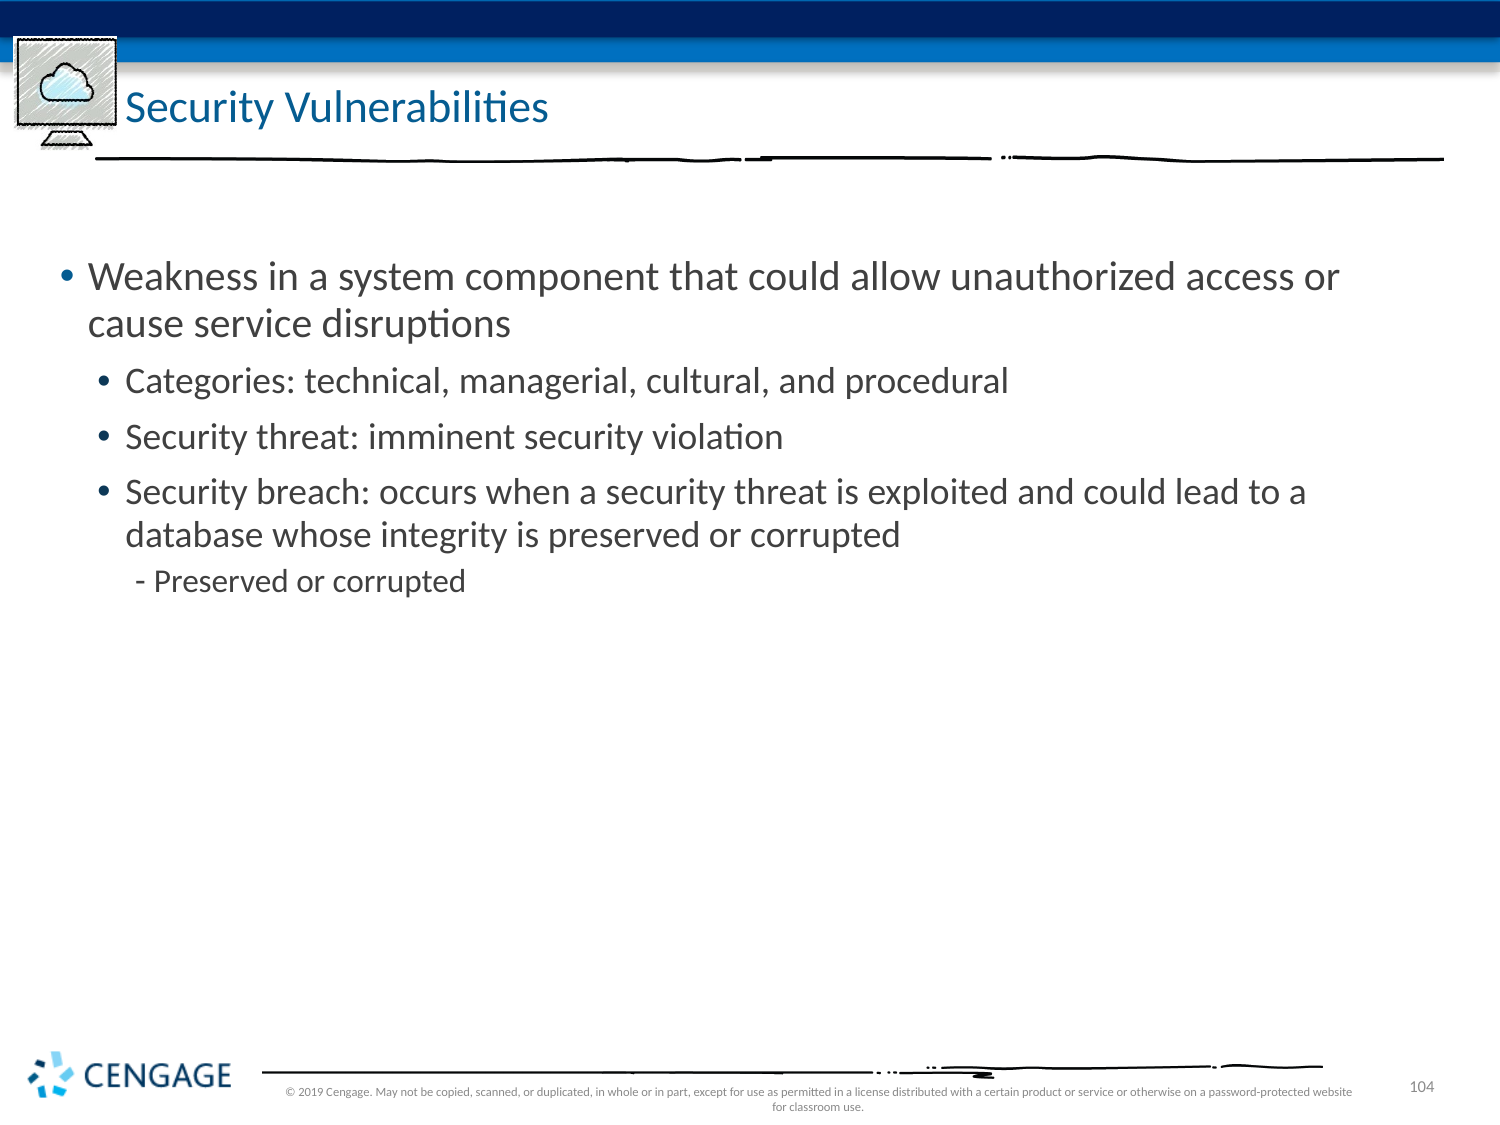

# Security Vulnerabilities
Weakness in a system component that could allow unauthorized access or cause service disruptions
Categories: technical, managerial, cultural, and procedural
Security threat: imminent security violation
Security breach: occurs when a security threat is exploited and could lead to a database whose integrity is preserved or corrupted
Preserved or corrupted
© 2019 Cengage. May not be copied, scanned, or duplicated, in whole or in part, except for use as permitted in a license distributed with a certain product or service or otherwise on a password-protected website for classroom use.